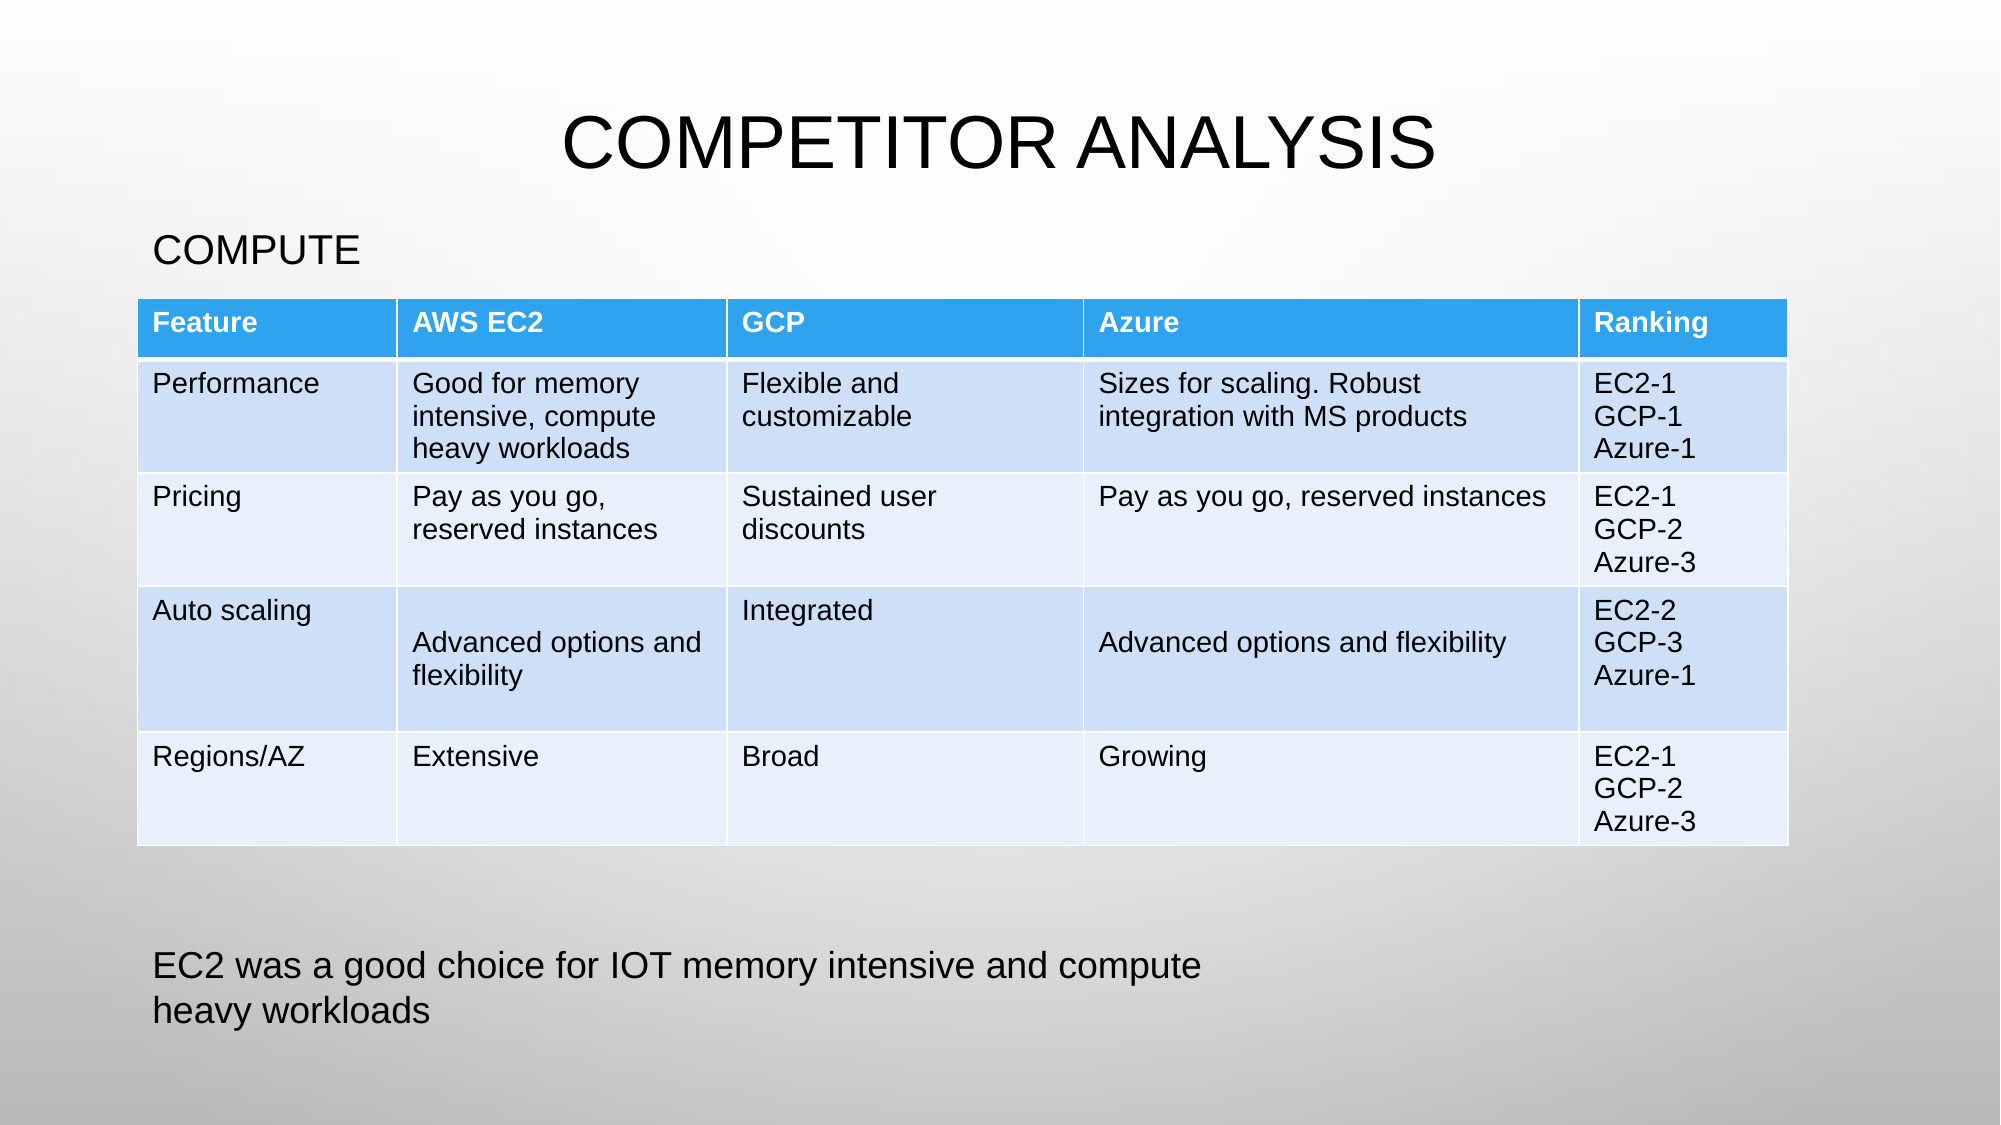

# Competitor Analysis
Compute

| Feature | AWS EC2 | GCP | Azure | Ranking |
| --- | --- | --- | --- | --- |
| Performance | Good for memory intensive, compute heavy workloads | Flexible and customizable | Sizes for scaling. Robust integration with MS products | EC2-1 GCP-1 Azure-1 |
| Pricing | Pay as you go, reserved instances | Sustained user discounts | Pay as you go, reserved instances | EC2-1 GCP-2 Azure-3 |
| Auto scaling | Advanced options and flexibility | Integrated | Advanced options and flexibility | EC2-2 GCP-3 Azure-1 |
| Regions/AZ | Extensive | Broad | Growing | EC2-1 GCP-2 Azure-3 |
EC2 was a good choice for IOT memory intensive and compute heavy workloads